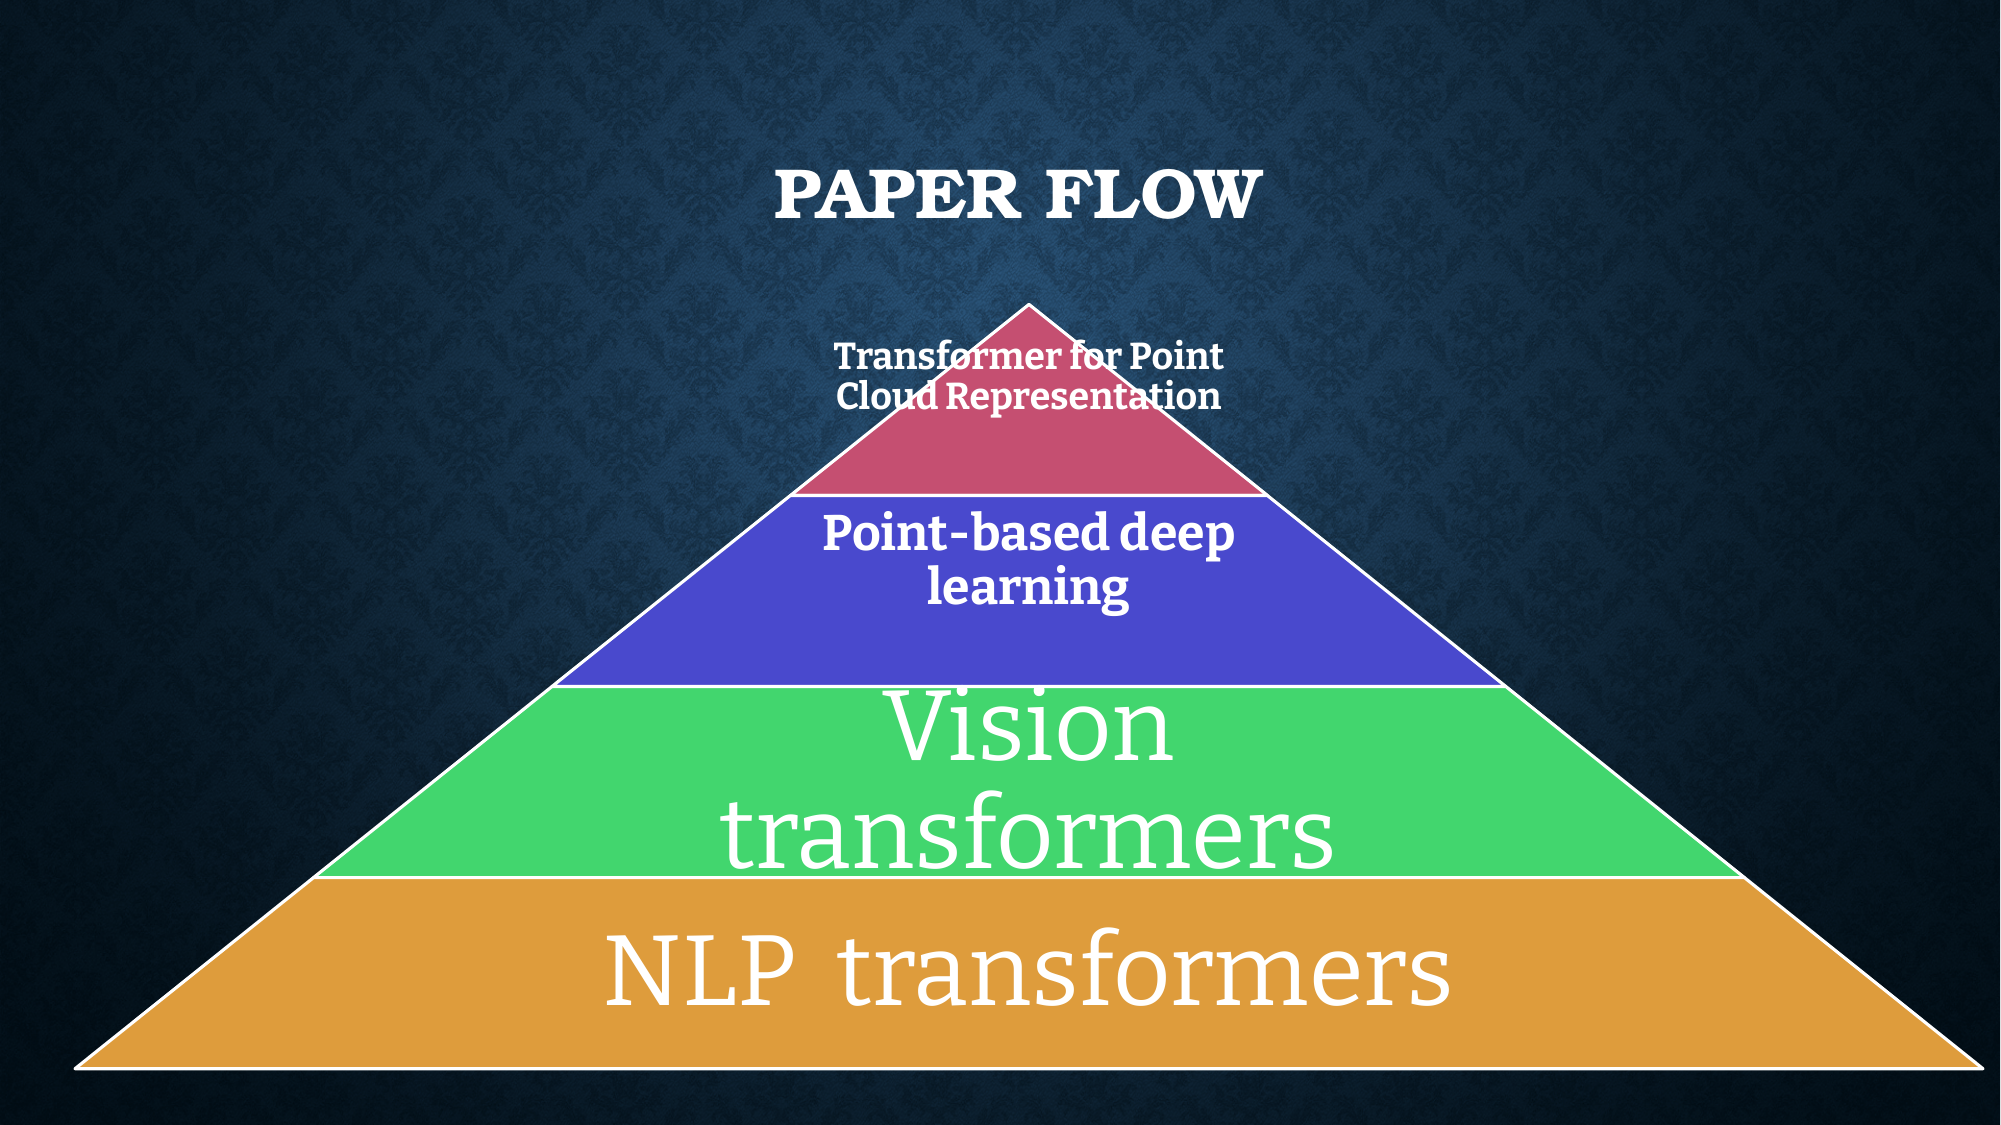

# Paper flow
Transformer for Point Cloud Representation
Point-based deep learning
Vision transformers
NLP  transformers